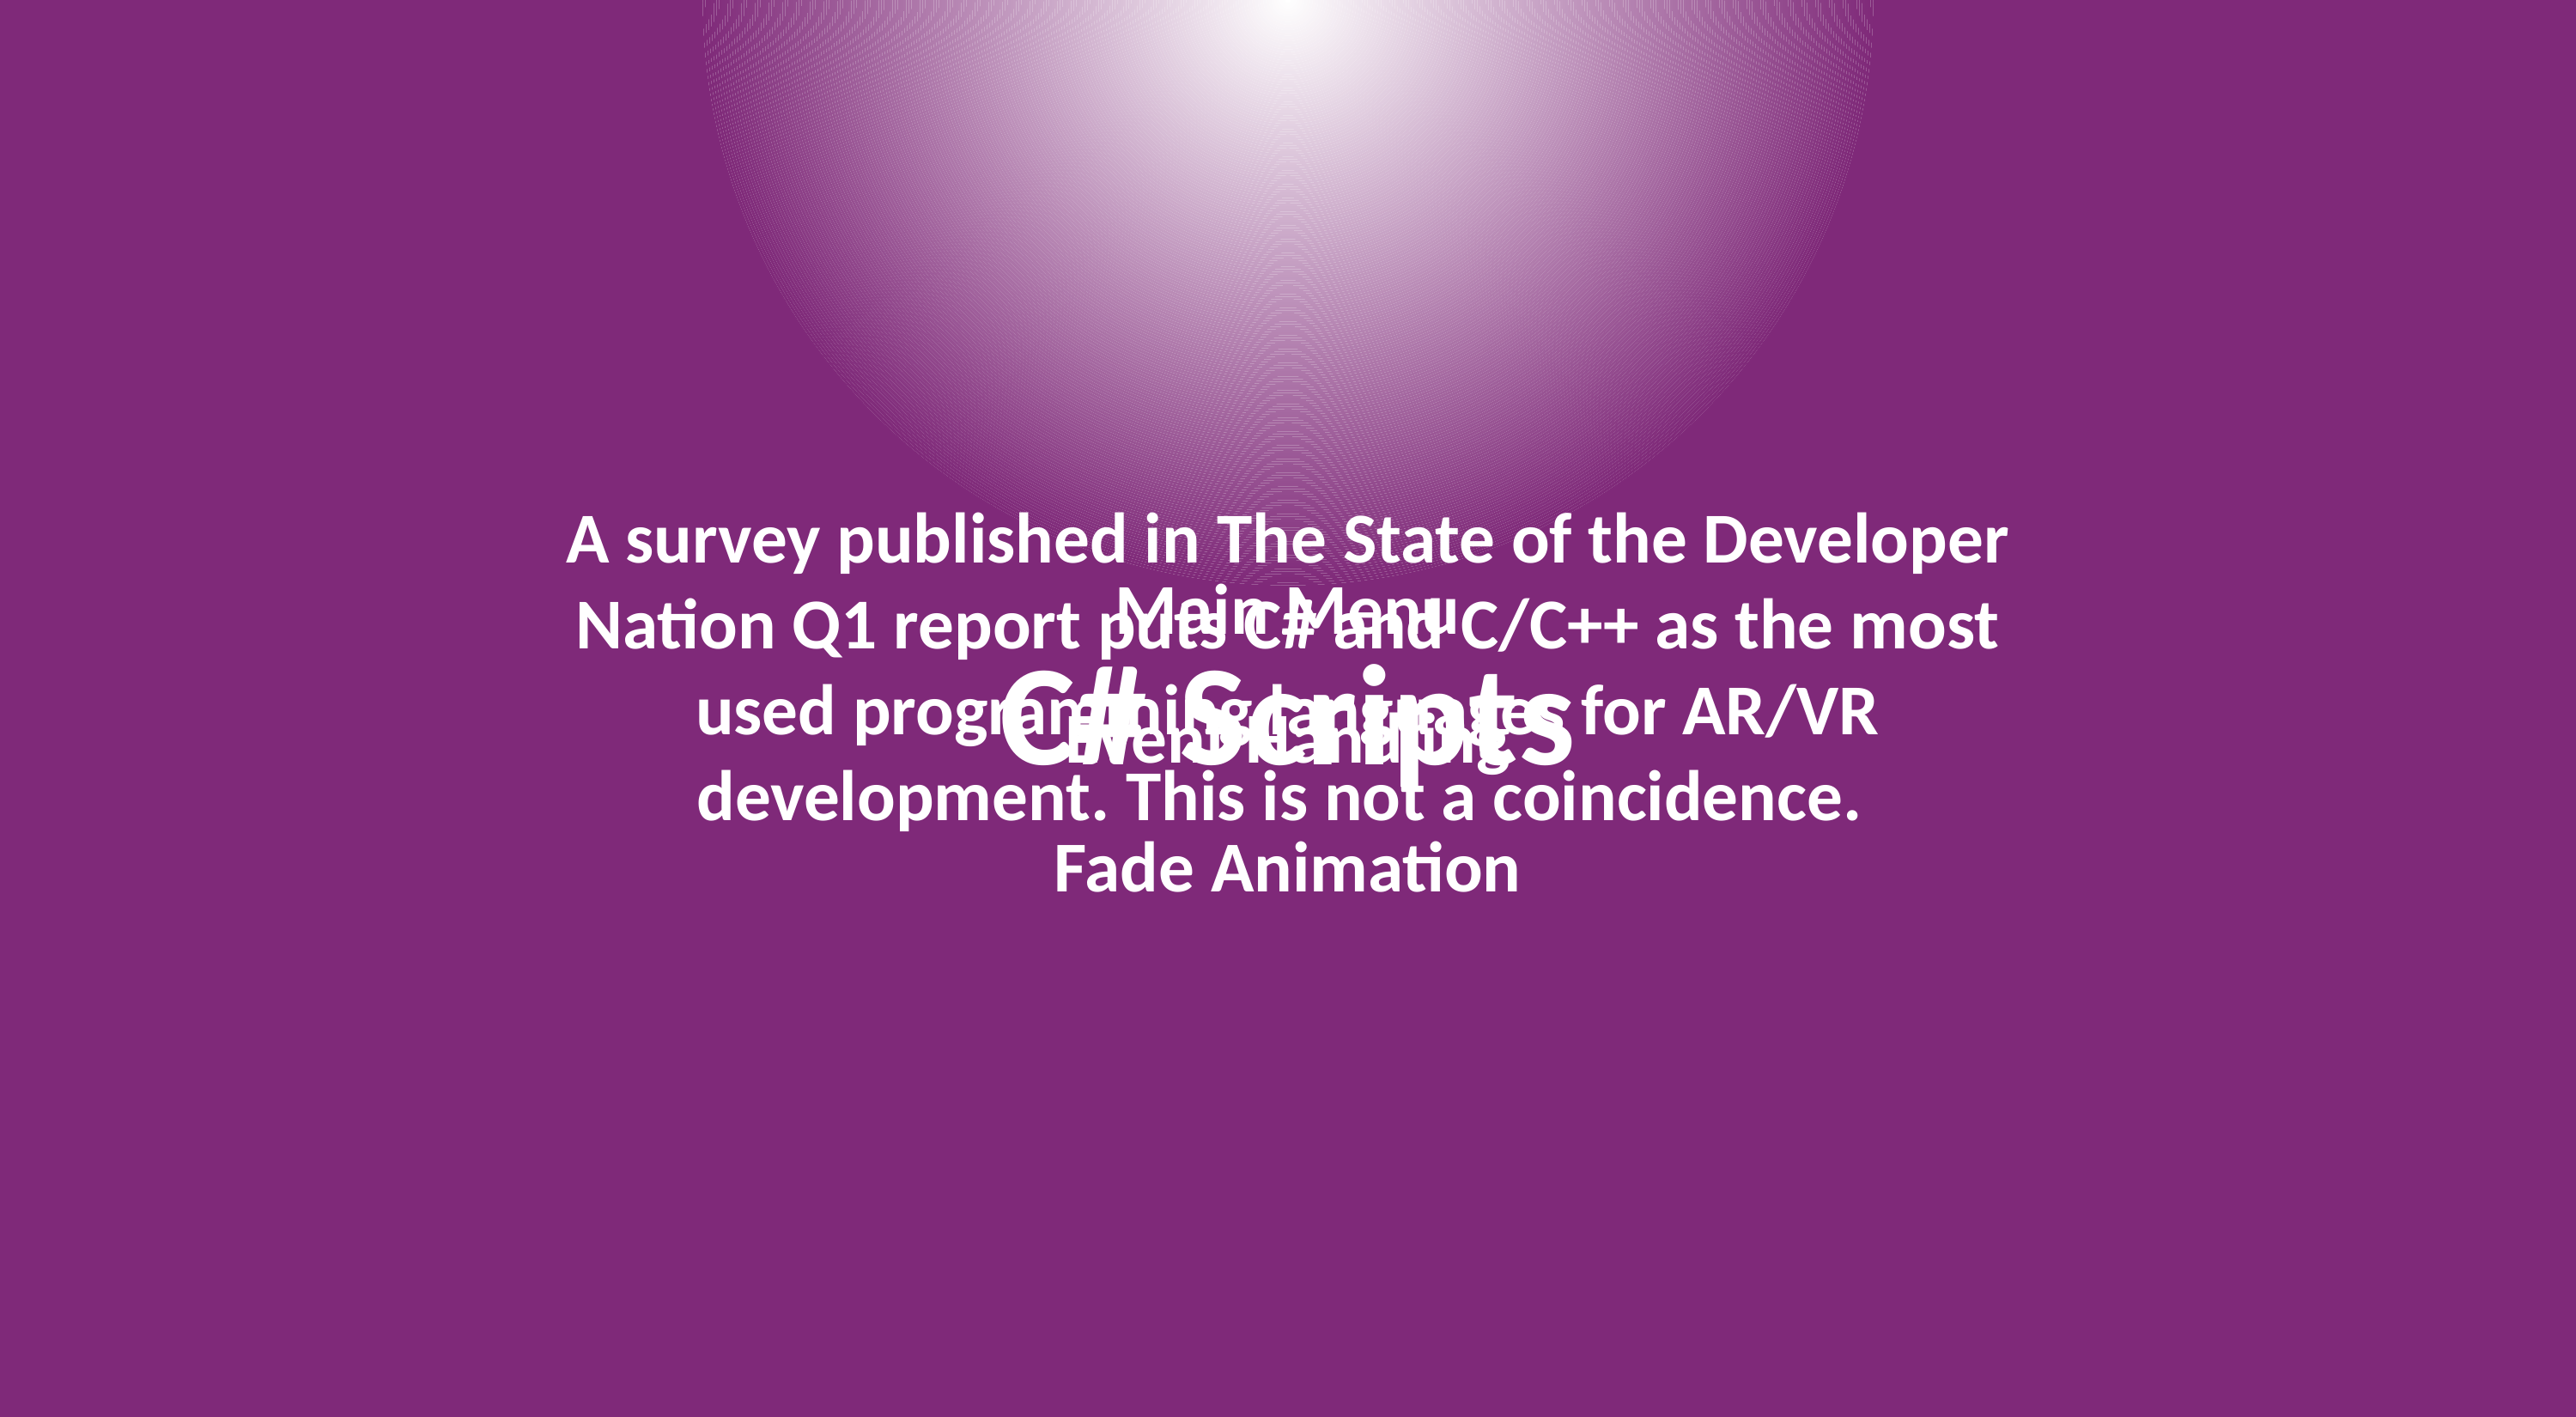

A survey published in The State of the Developer Nation Q1 report puts C# and C/C++ as the most used programming languages for AR/VR development. This is not a coincidence.
Main Menu
Event Handling
Fade Animation
C# Scripts